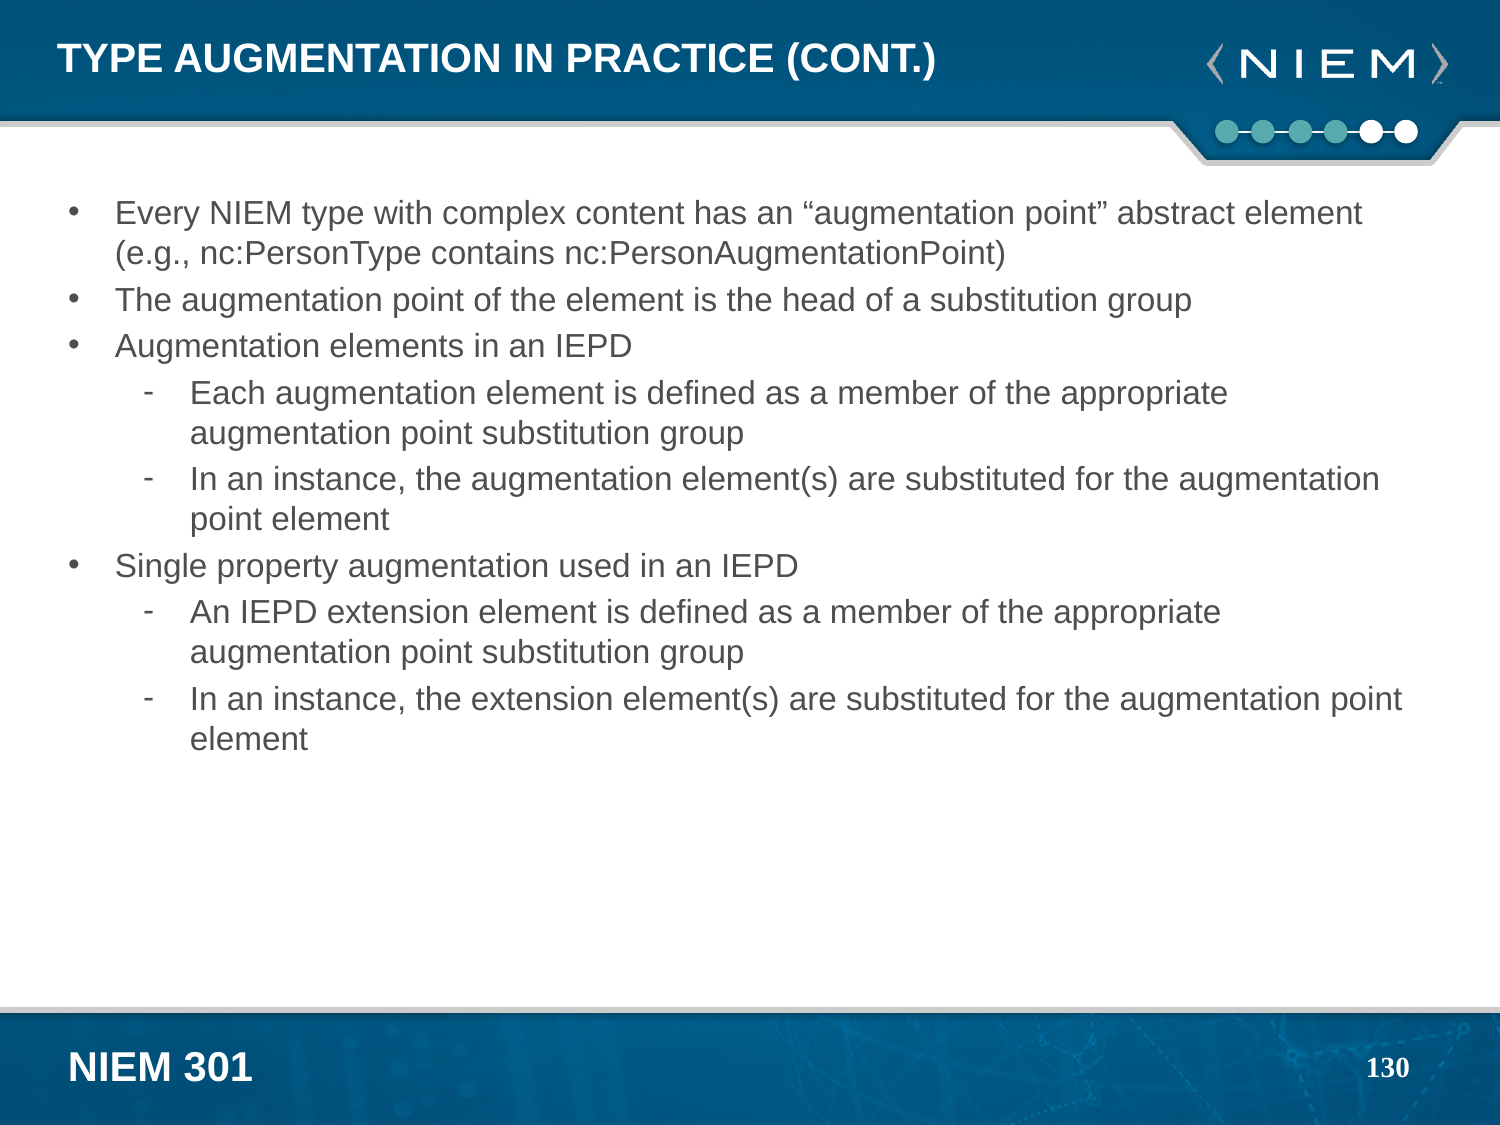

# Type Augmentation in Practice (cont.)

Every NIEM type with complex content has an “augmentation point” abstract element (e.g., nc:PersonType contains nc:PersonAugmentationPoint)
The augmentation point of the element is the head of a substitution group
Augmentation elements in an IEPD
Each augmentation element is defined as a member of the appropriate augmentation point substitution group
In an instance, the augmentation element(s) are substituted for the augmentation point element
Single property augmentation used in an IEPD
An IEPD extension element is defined as a member of the appropriate augmentation point substitution group
In an instance, the extension element(s) are substituted for the augmentation point element
130